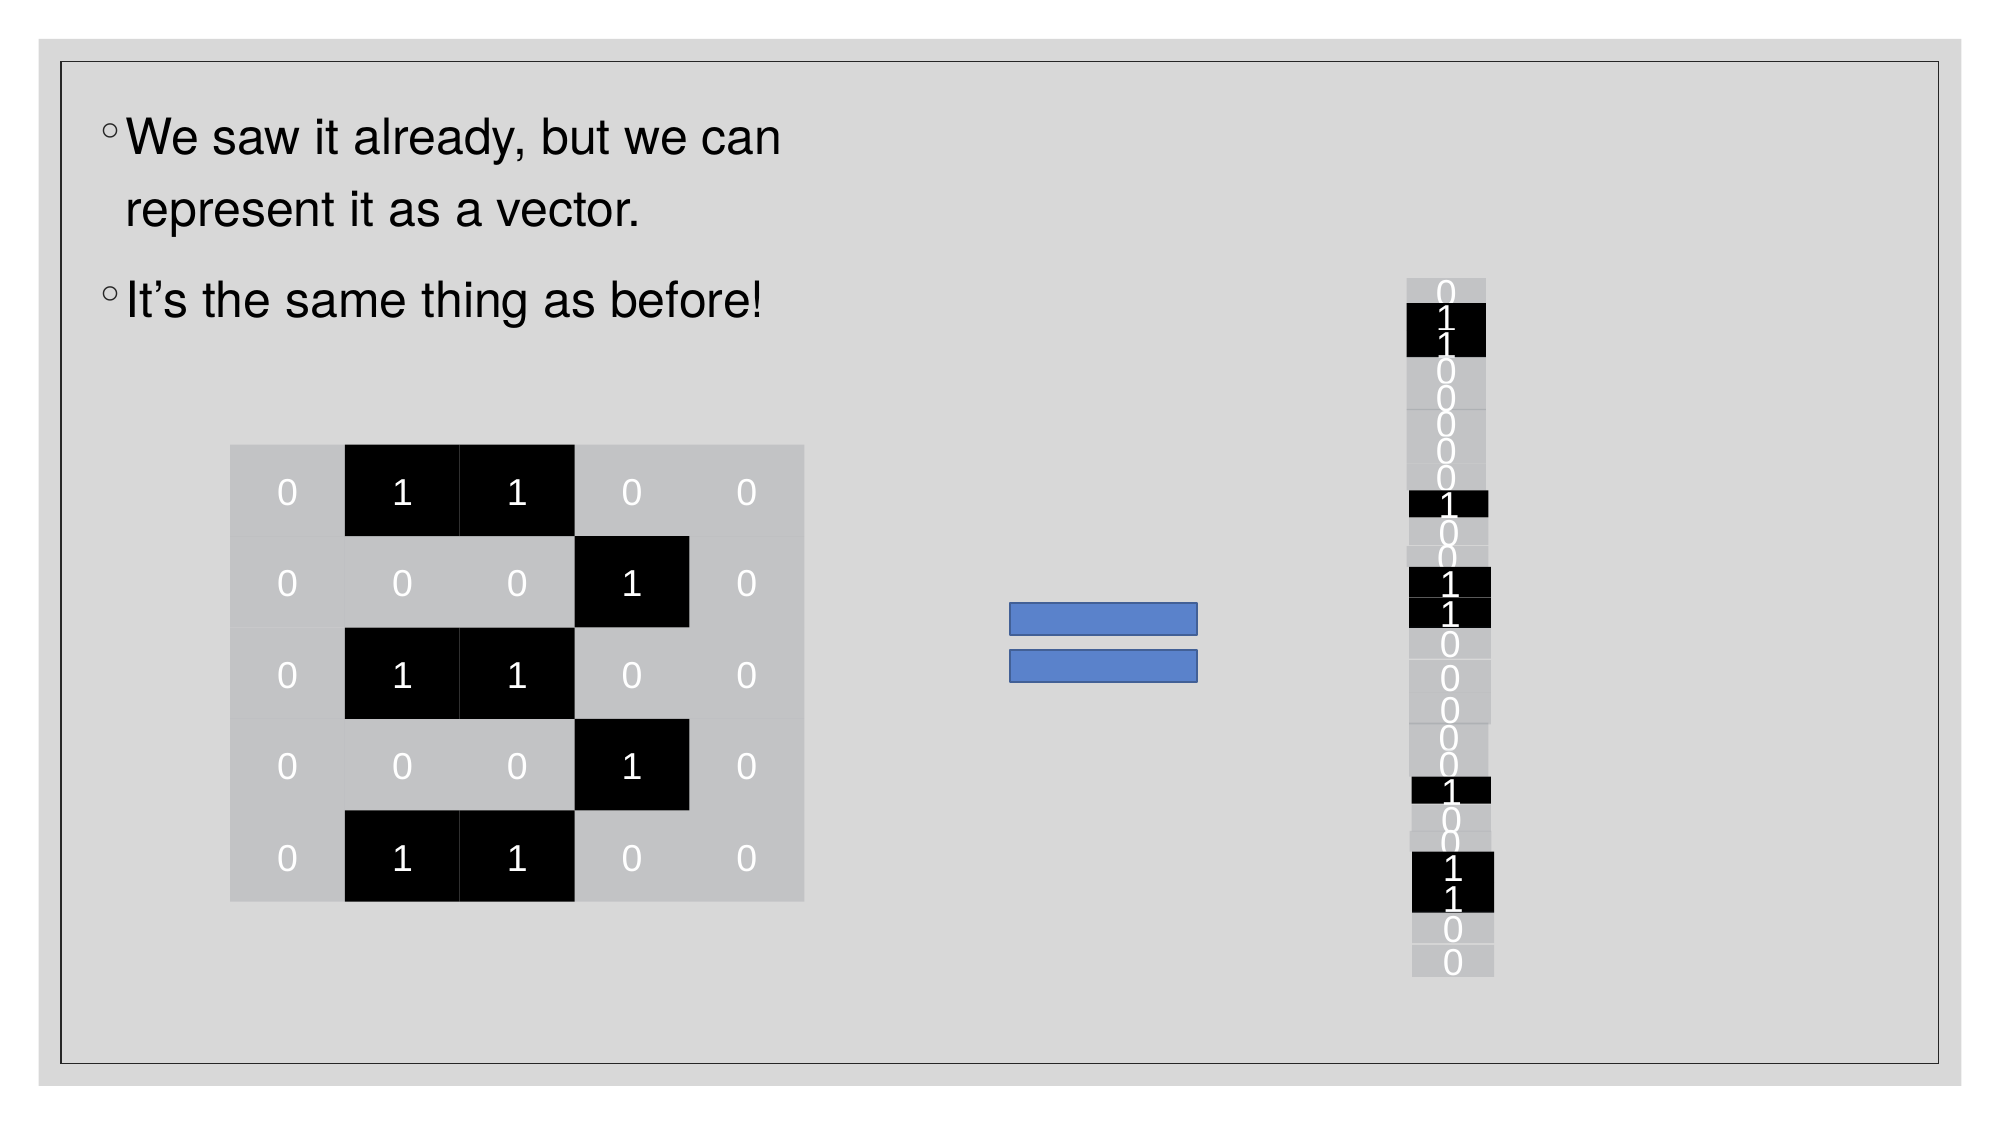

We saw it already, but we can represent it as a vector.
It’s the same thing as before!

0
1
1
0
0
0
0
0
1
0
0
1
1
0
0
0
0
0
1
0
0
1
1
0
0
0
1
1
0
0
0
0
0
1
0
0
1
1
0
0
0
0
0
1
0
0
1
1
0
0